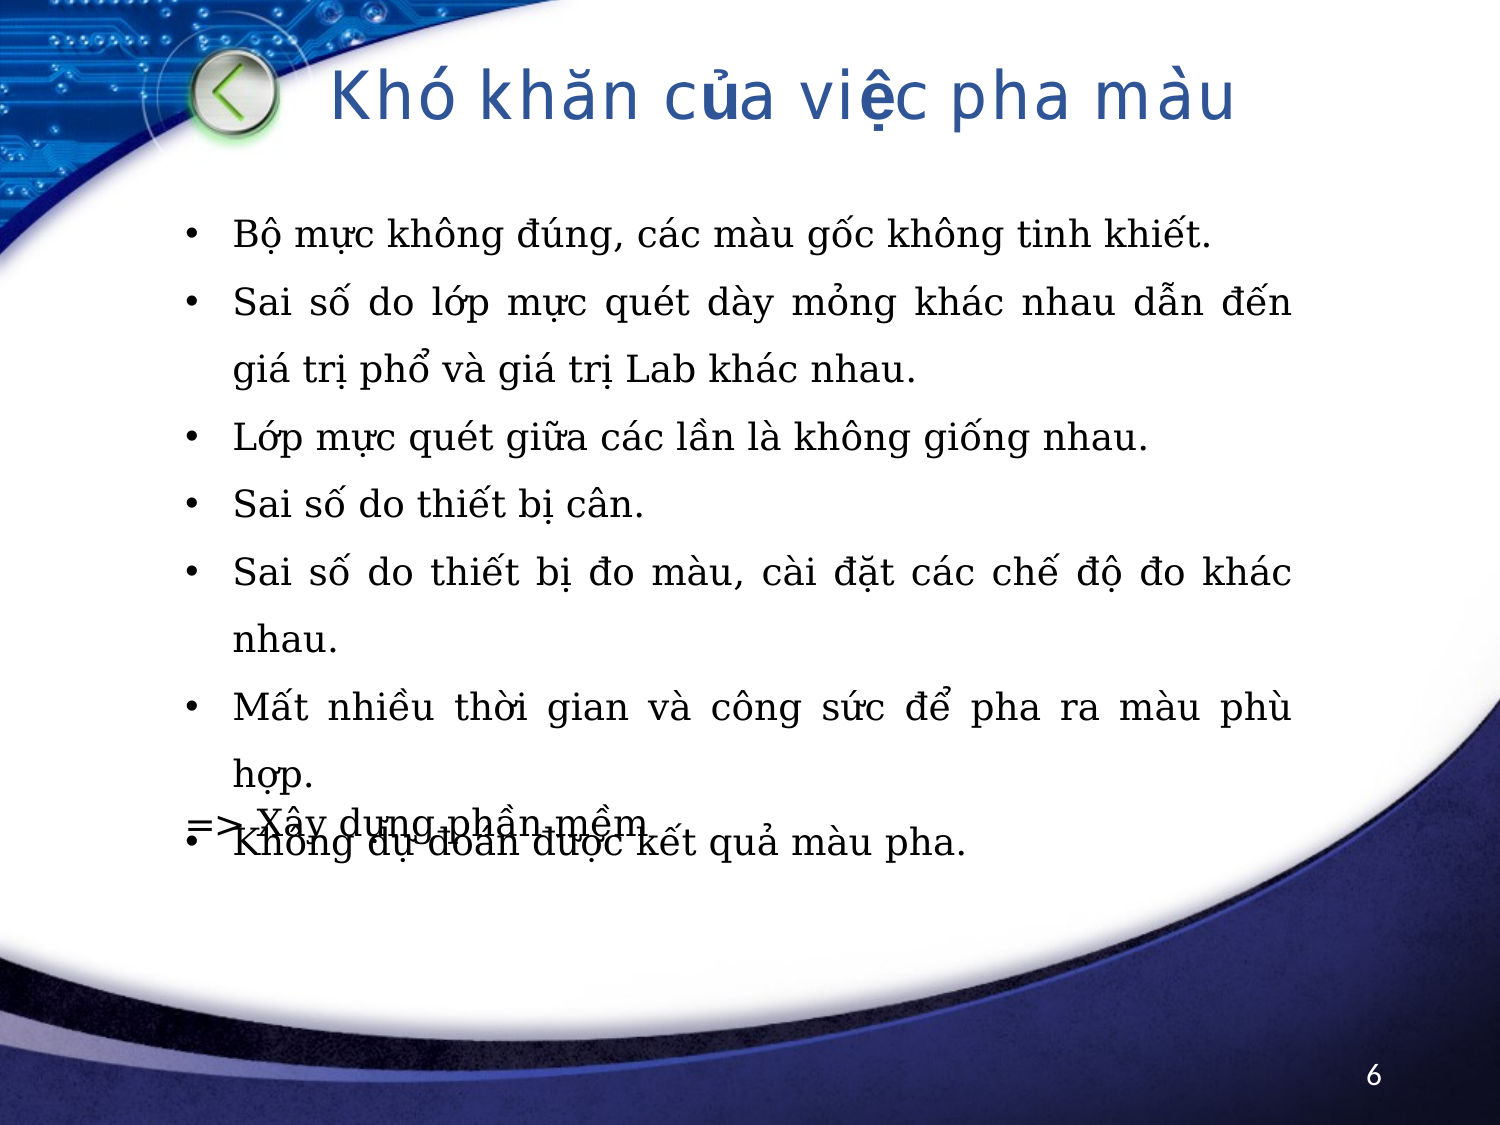

# Khó khăn của việc pha màu
Bộ mực không đúng, các màu gốc không tinh khiết.
Sai số do lớp mực quét dày mỏng khác nhau dẫn đến giá trị phổ và giá trị Lab khác nhau.
Lớp mực quét giữa các lần là không giống nhau.
Sai số do thiết bị cân.
Sai số do thiết bị đo màu, cài đặt các chế độ đo khác nhau.
Mất nhiều thời gian và công sức để pha ra màu phù hợp.
Không dự đoán được kết quả màu pha.
=> Xây dựng phần mềm
6